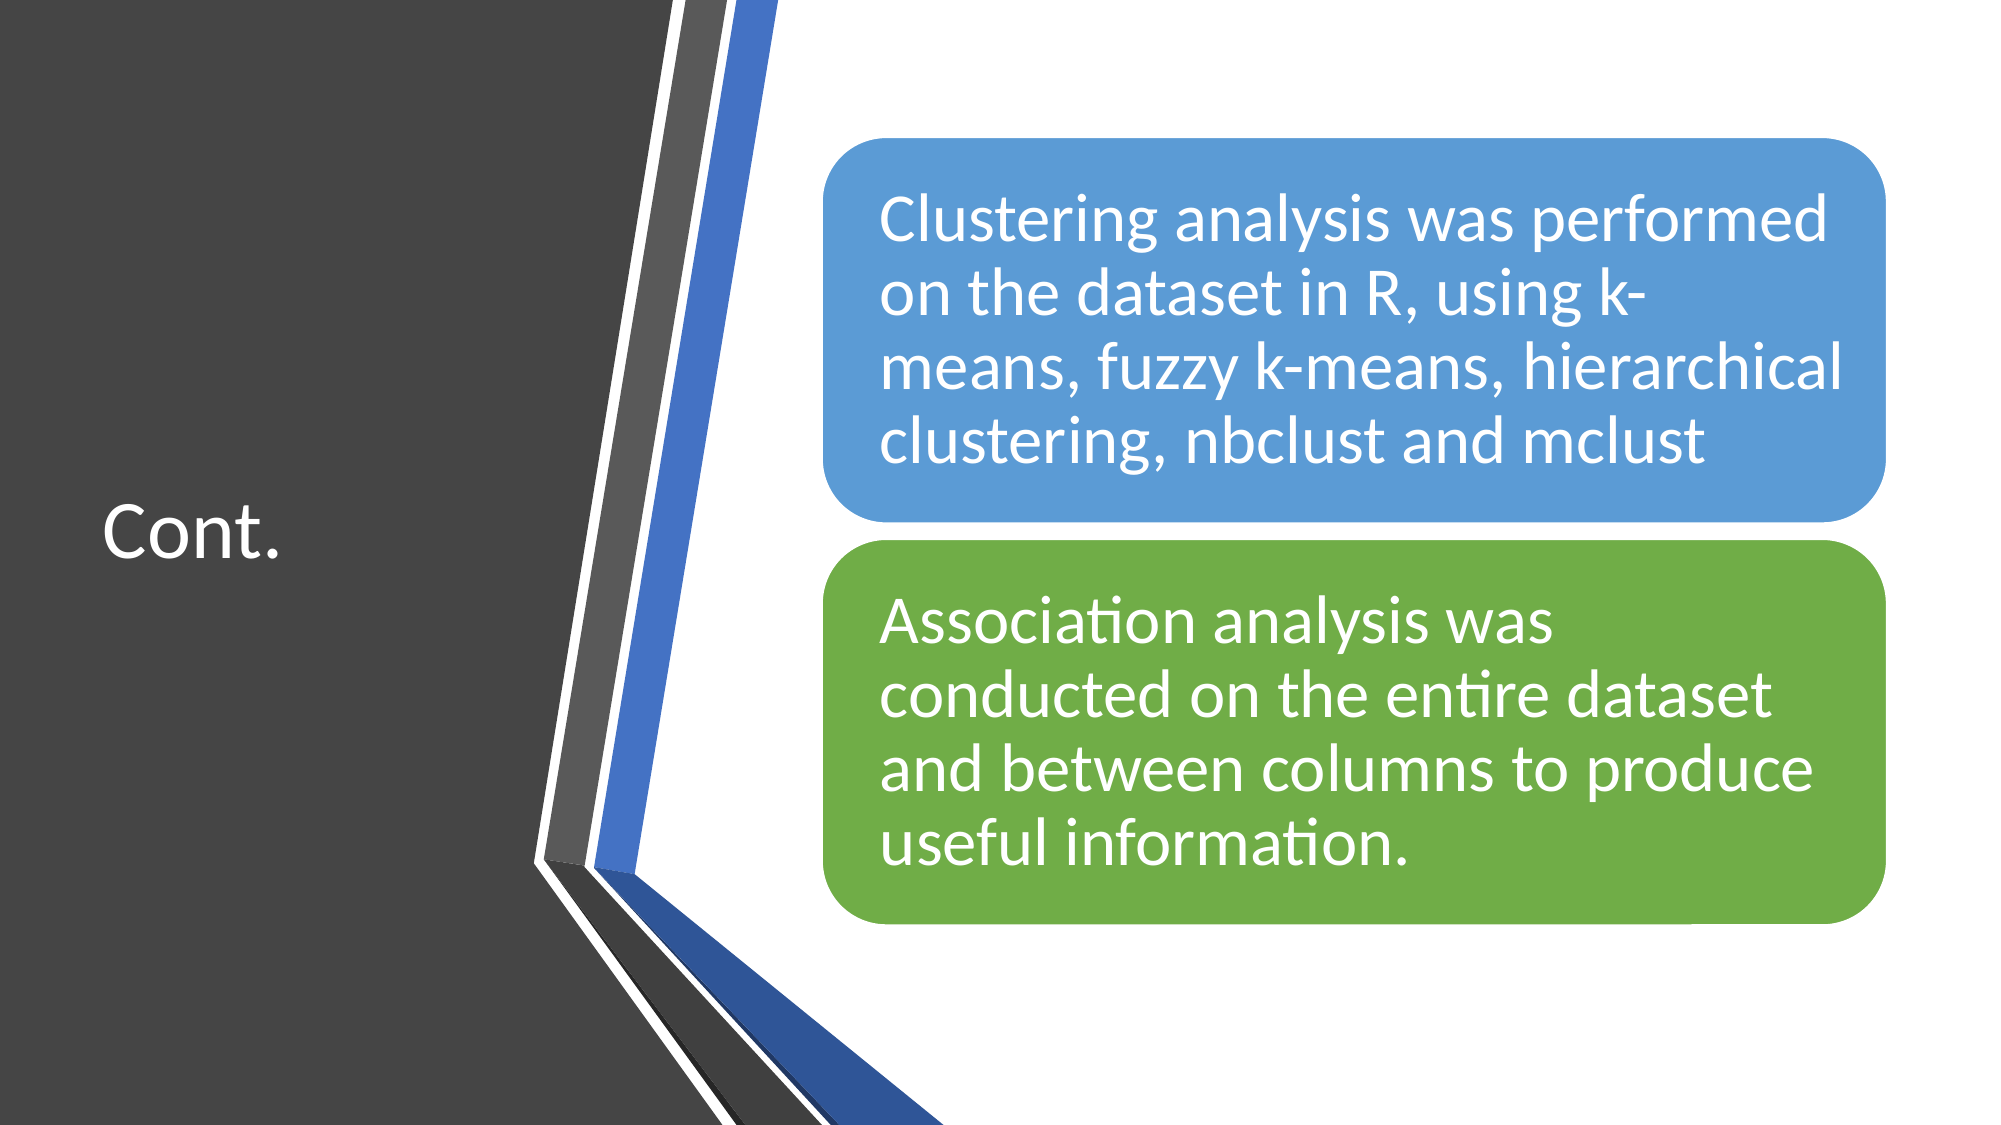

# Cont.
Clustering analysis was performed on the dataset in R, using k-means, fuzzy k-means, hierarchical clustering, nbclust and mclust
Association analysis was conducted on the entire dataset and between columns to produce useful information.